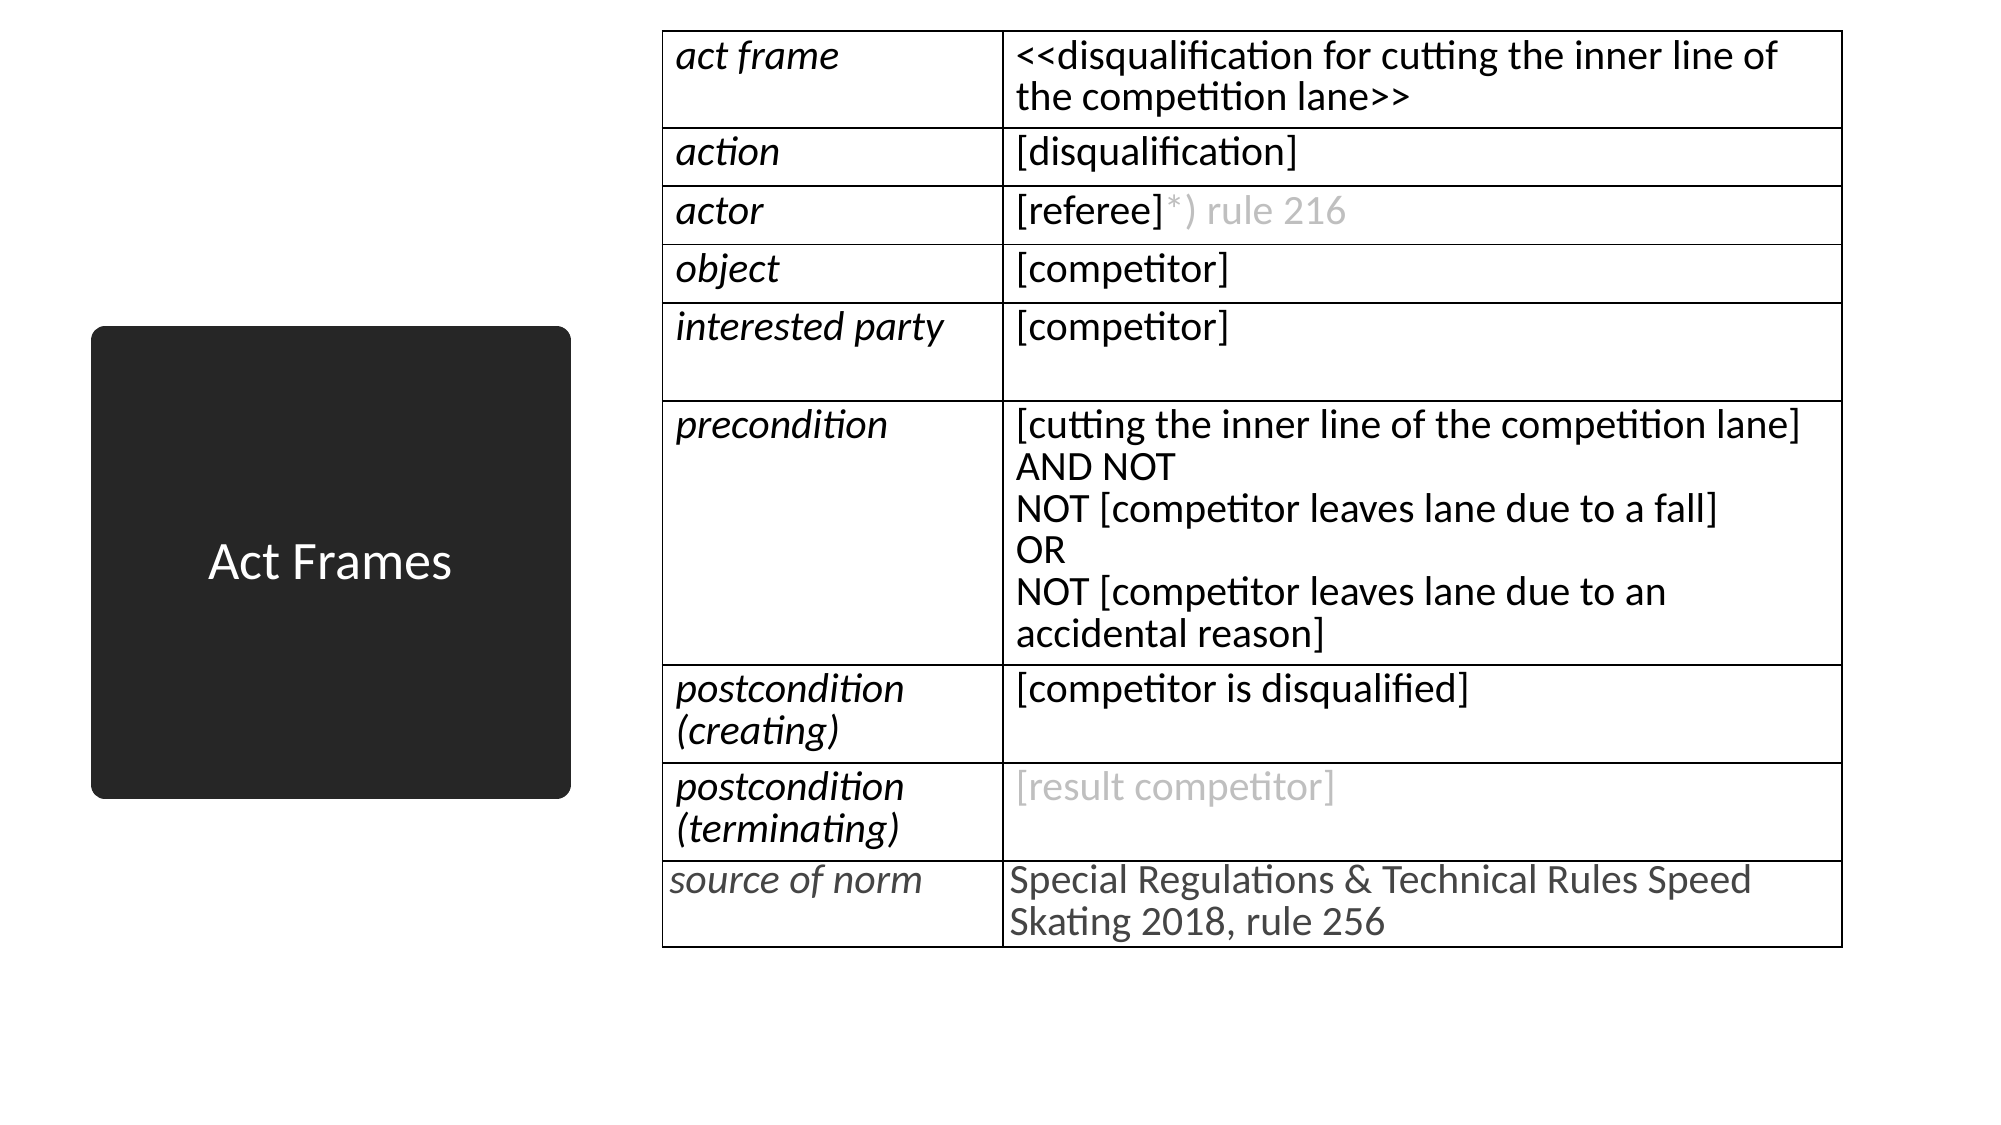

| act frame | <<disqualification for cutting the inner line of the competition lane>> |
| --- | --- |
| action | [disqualification] |
| actor | [referee]\*) rule 216 |
| object | [competitor] |
| interested party | [competitor] |
| precondition | [cutting the inner line of the competition lane] AND NOT NOT [competitor leaves lane due to a fall] OR NOT [competitor leaves lane due to an accidental reason] |
| postcondition (creating) | [competitor is disqualified] |
| postcondition (terminating) | [result competitor] |
| source of norm | Special Regulations & Technical Rules Speed Skating 2018, rule 256 |
# Act Frames